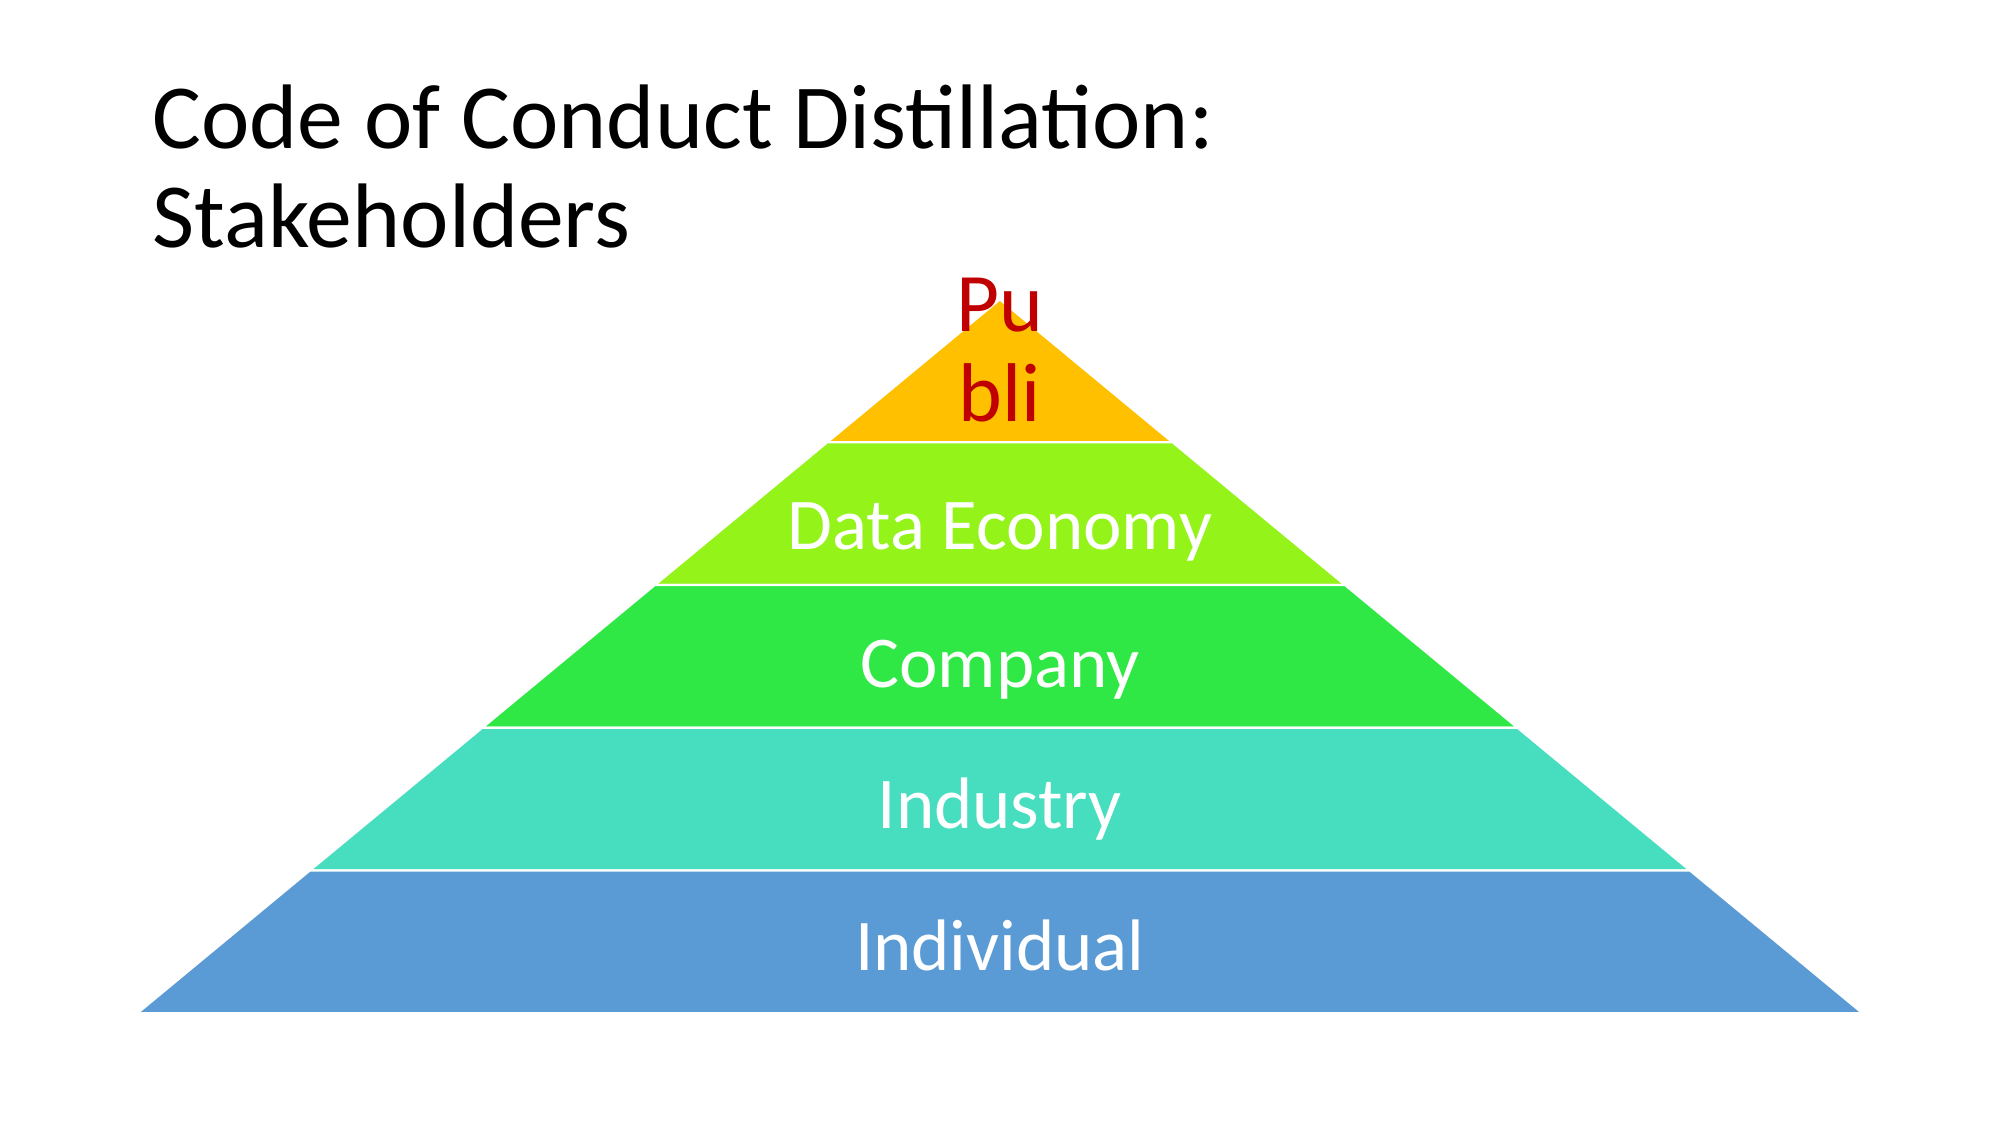

# Code of Conduct Distillation: Stakeholders
Public
Data Economy
Company
Industry
Individual